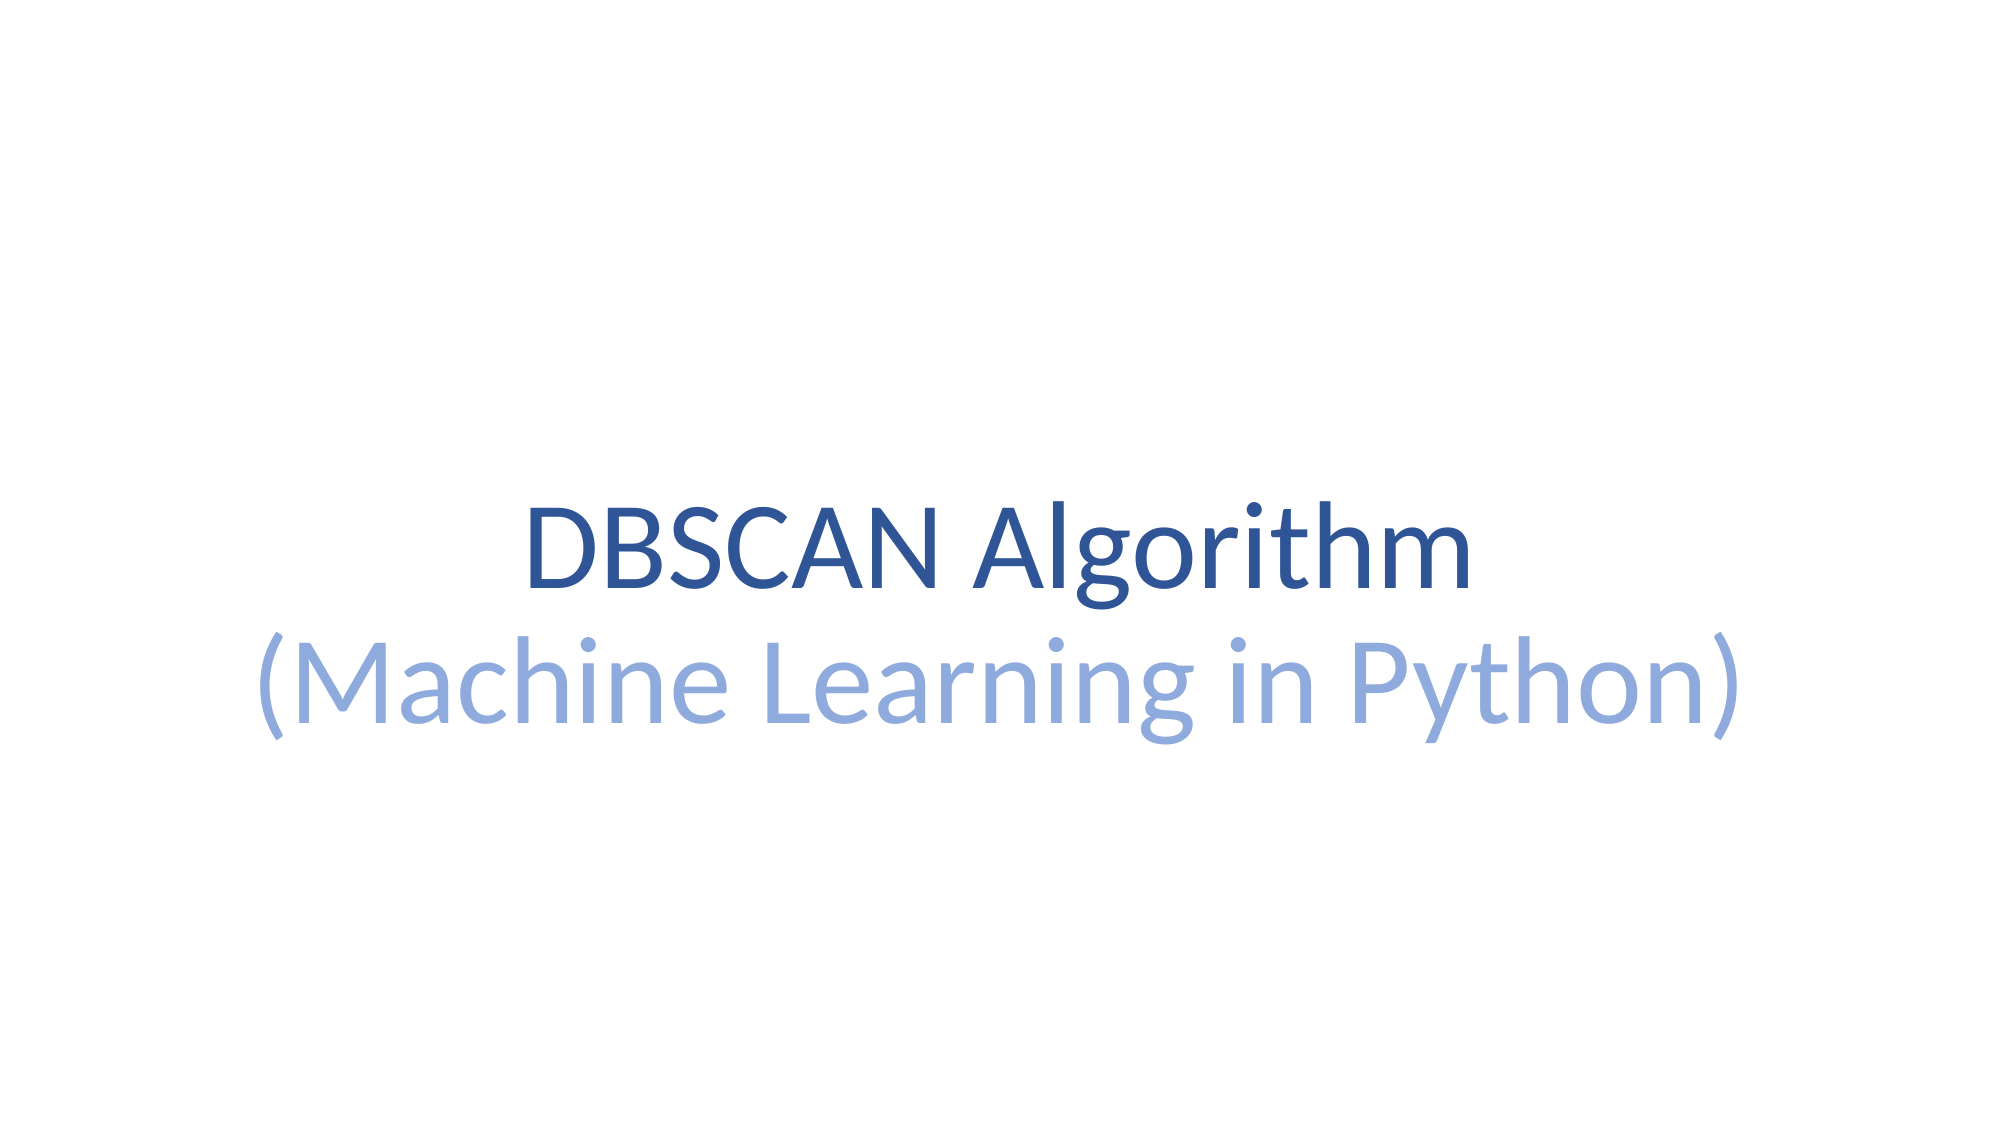

# DBSCAN Algorithm (Machine Learning in Python)